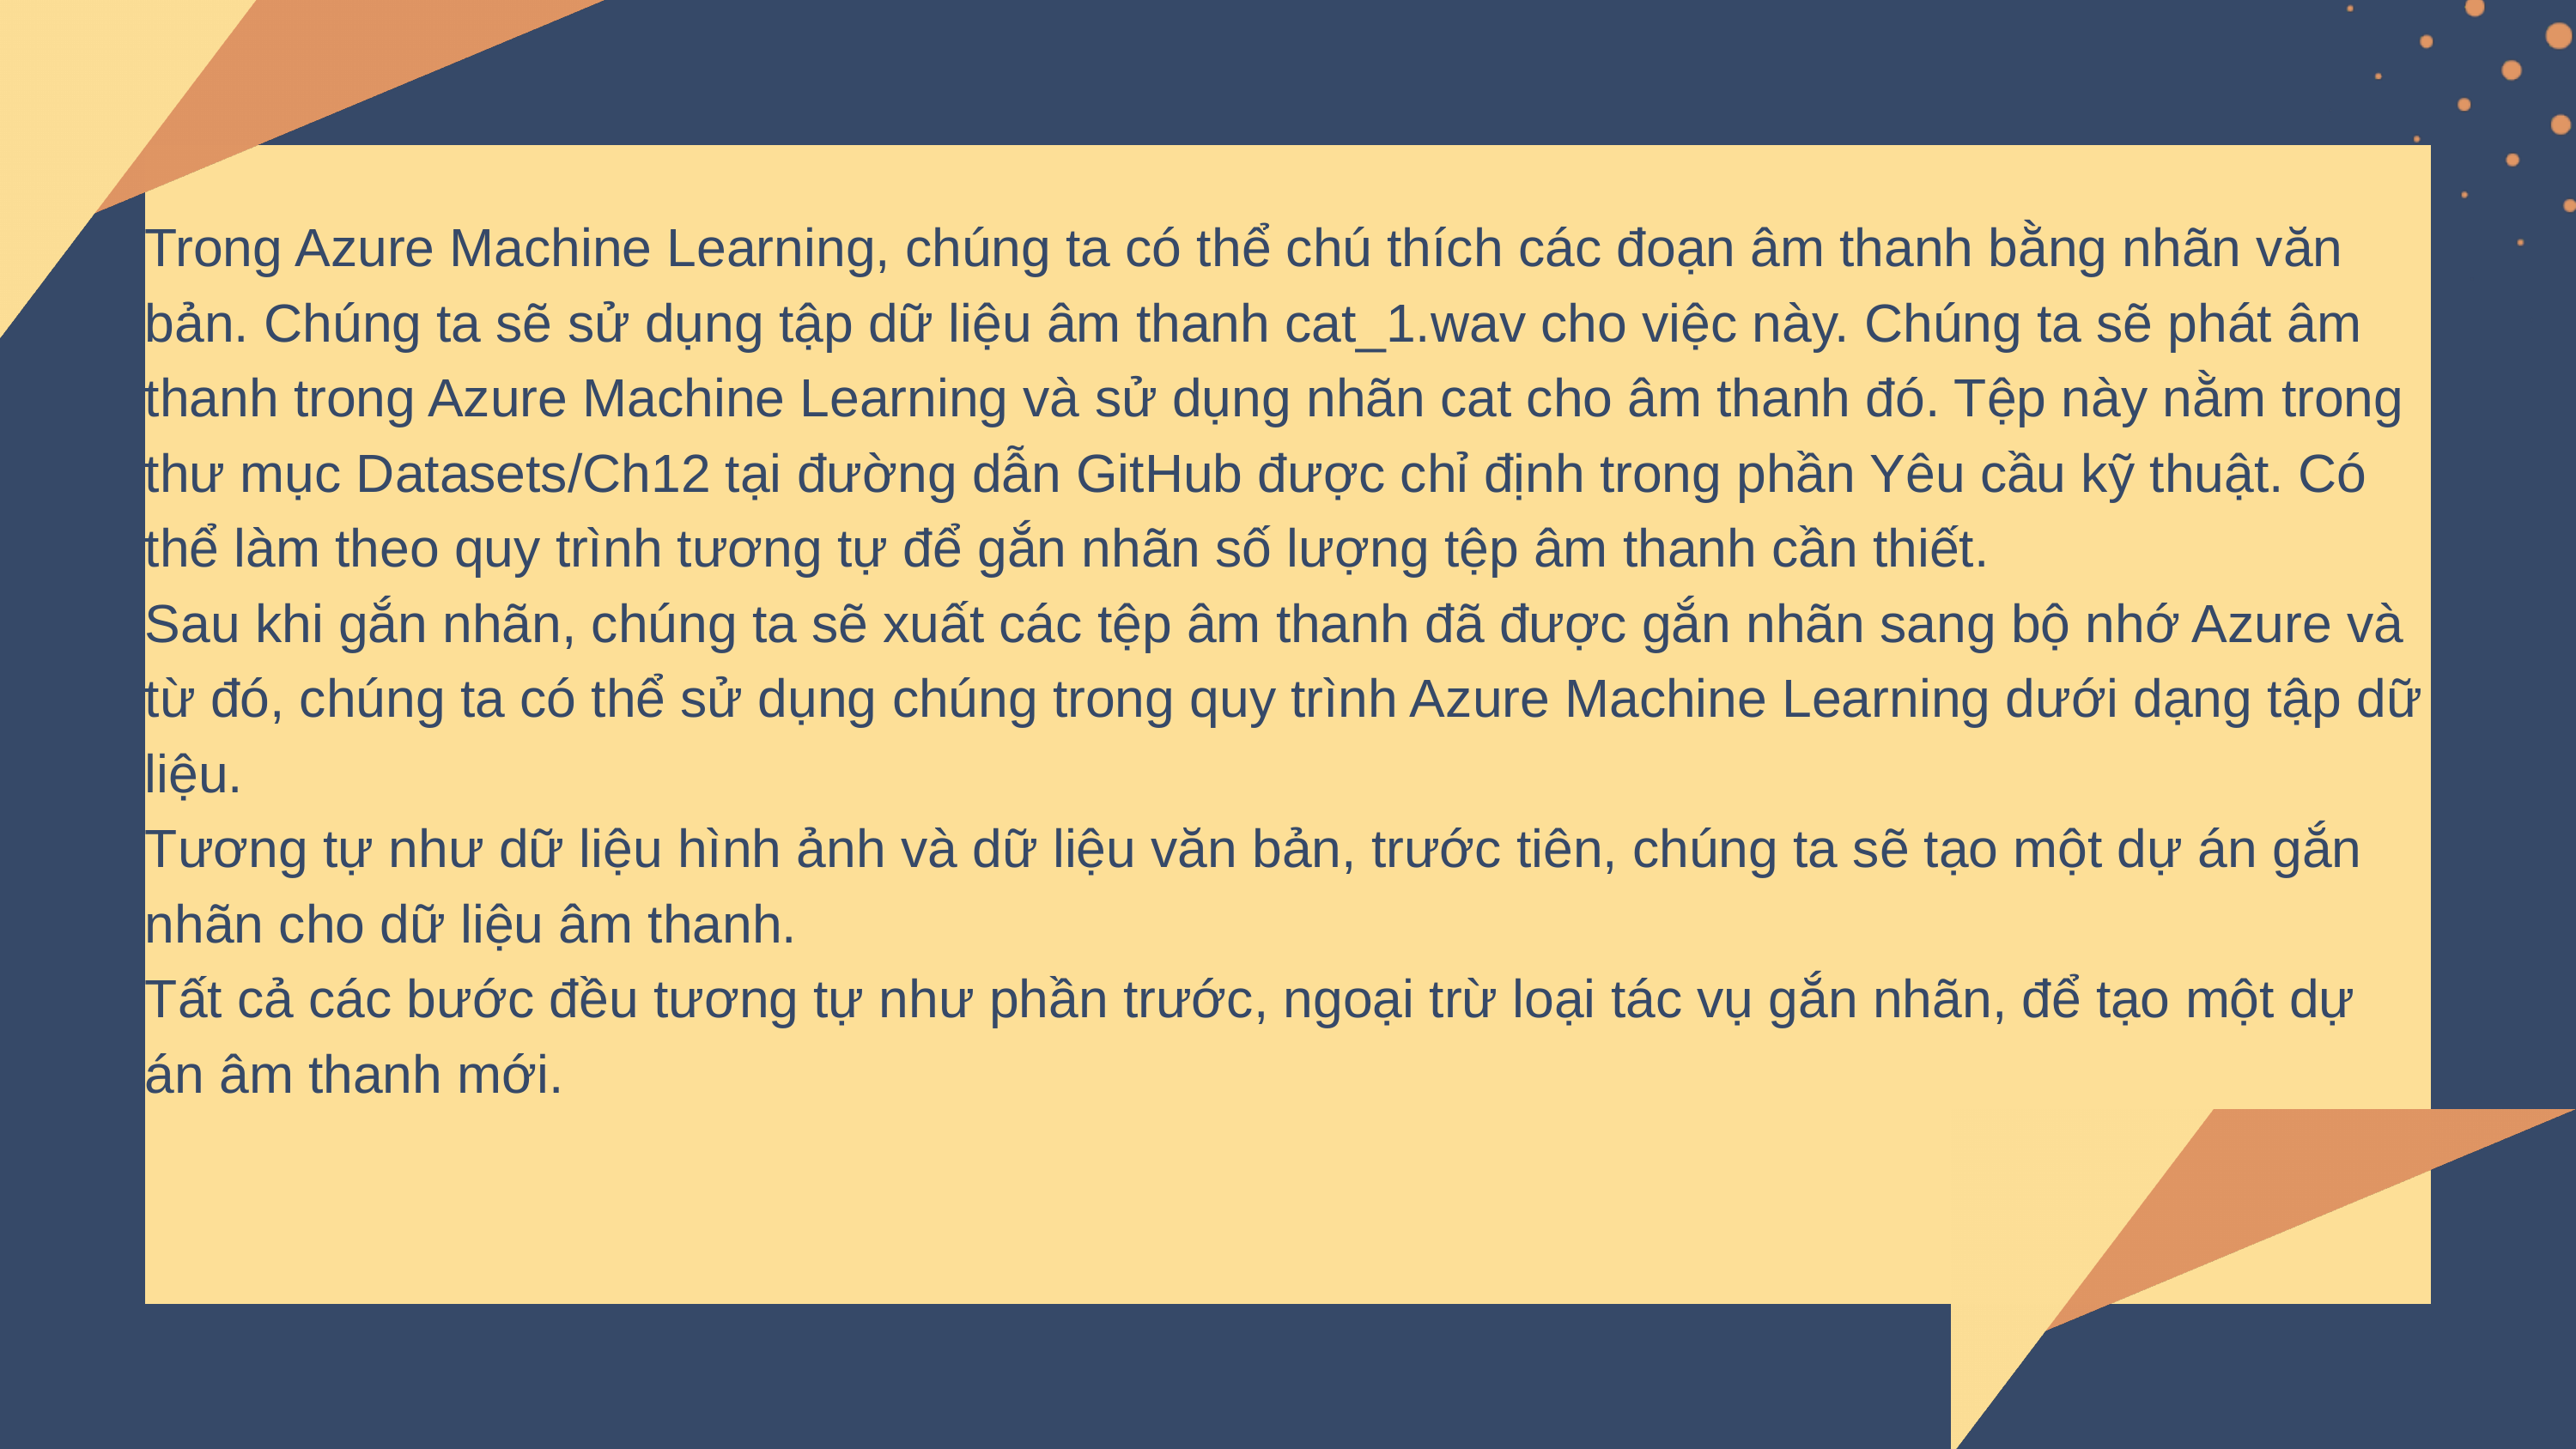

Trong Azure Machine Learning, chúng ta có thể chú thích các đoạn âm thanh bằng nhãn văn bản. Chúng ta sẽ sử dụng tập dữ liệu âm thanh cat_1.wav cho việc này. Chúng ta sẽ phát âm thanh trong Azure Machine Learning và sử dụng nhãn cat cho âm thanh đó. Tệp này nằm trong thư mục Datasets/Ch12 tại đường dẫn GitHub được chỉ định trong phần Yêu cầu kỹ thuật. Có thể làm theo quy trình tương tự để gắn nhãn số lượng tệp âm thanh cần thiết.
Sau khi gắn nhãn, chúng ta sẽ xuất các tệp âm thanh đã được gắn nhãn sang bộ nhớ Azure và từ đó, chúng ta có thể sử dụng chúng trong quy trình Azure Machine Learning dưới dạng tập dữ liệu.
Tương tự như dữ liệu hình ảnh và dữ liệu văn bản, trước tiên, chúng ta sẽ tạo một dự án gắn nhãn cho dữ liệu âm thanh.
Tất cả các bước đều tương tự như phần trước, ngoại trừ loại tác vụ gắn nhãn, để tạo một dự án âm thanh mới.